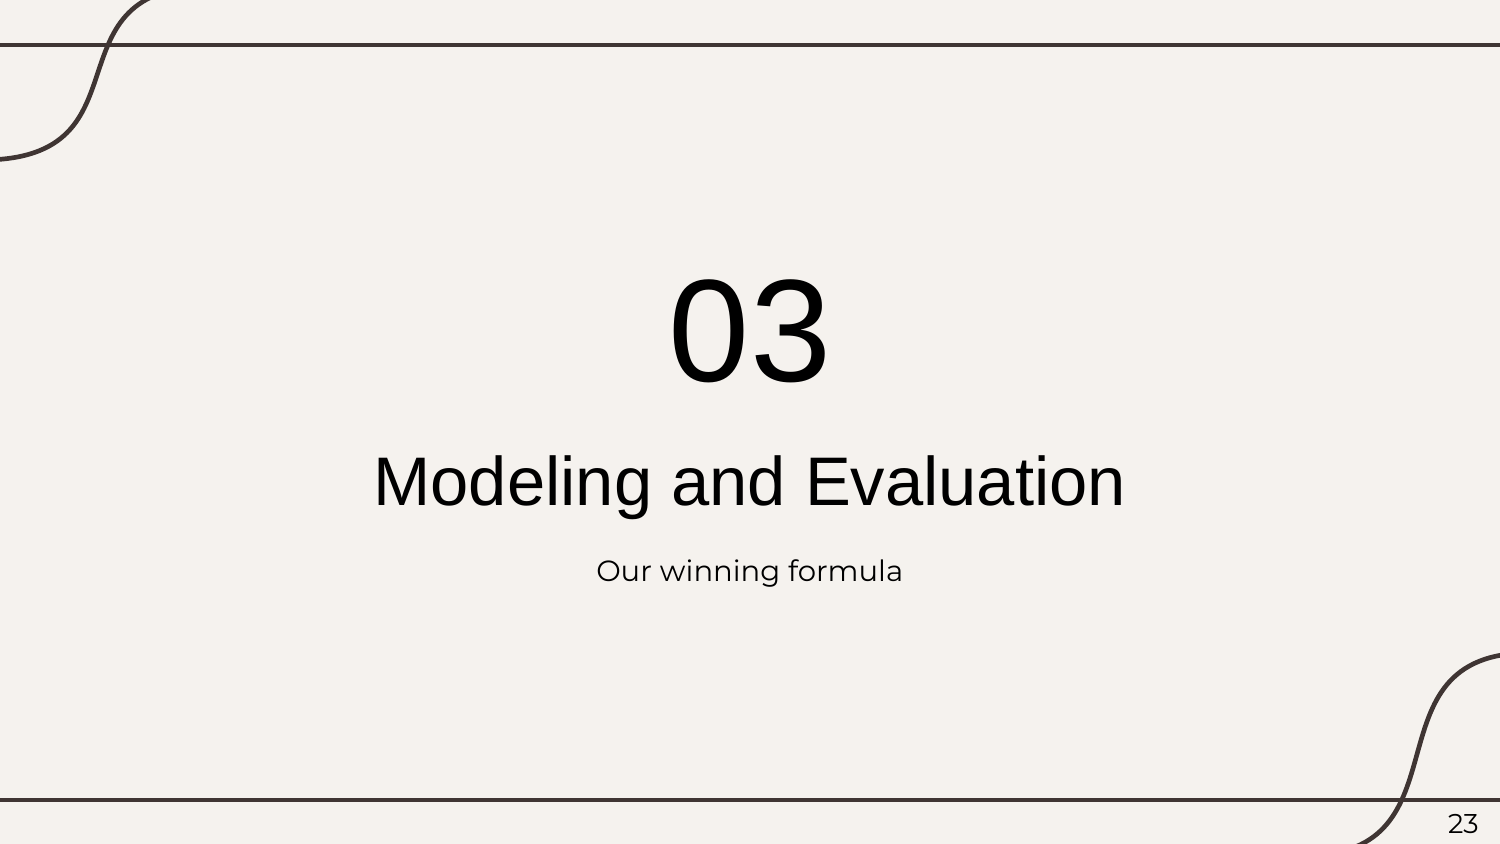

03
# Modeling and Evaluation
Our winning formula
23